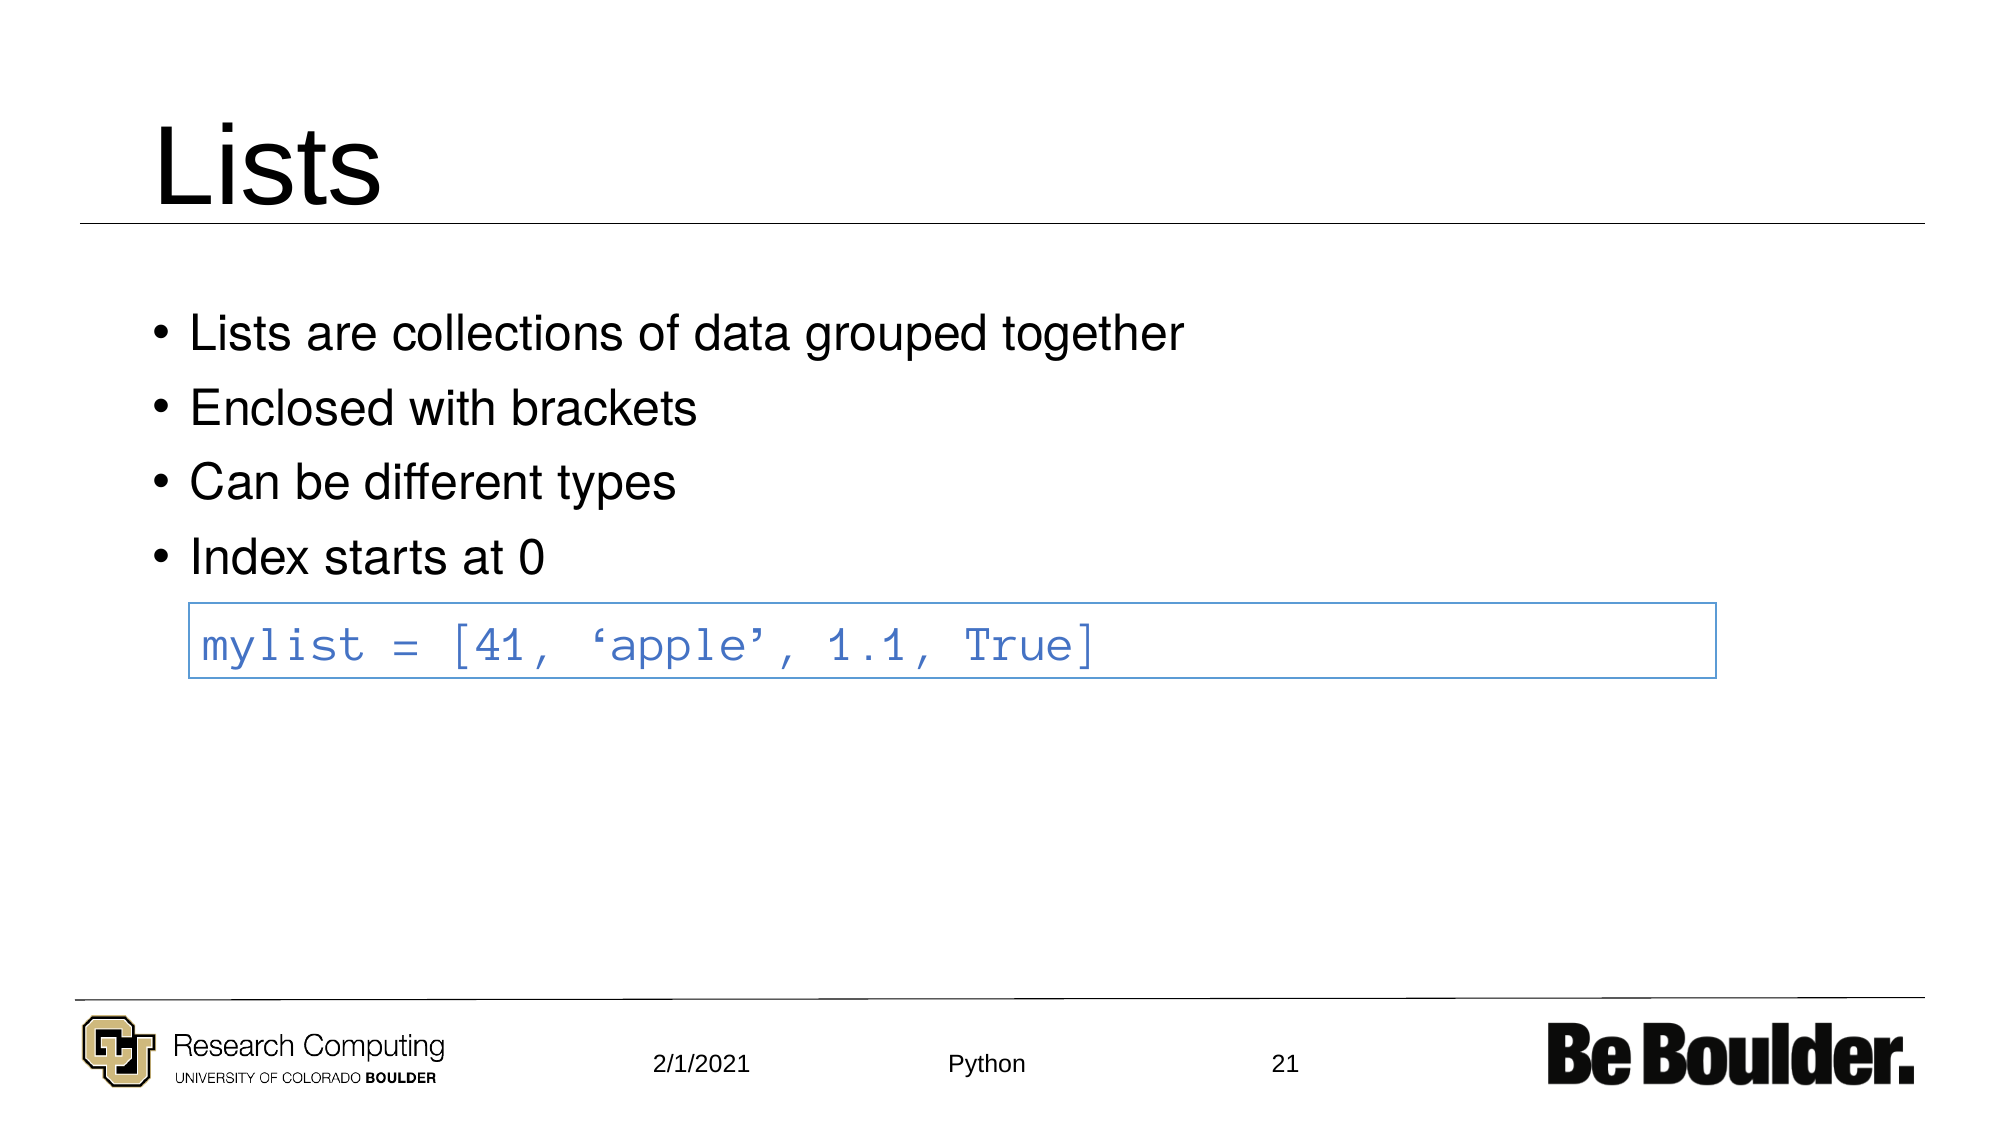

# Lists
Lists are collections of data grouped together
Enclosed with brackets
Can be different types
Index starts at 0
mylist = [41, ‘apple’, 1.1, True]
2/1/2021
21
Python